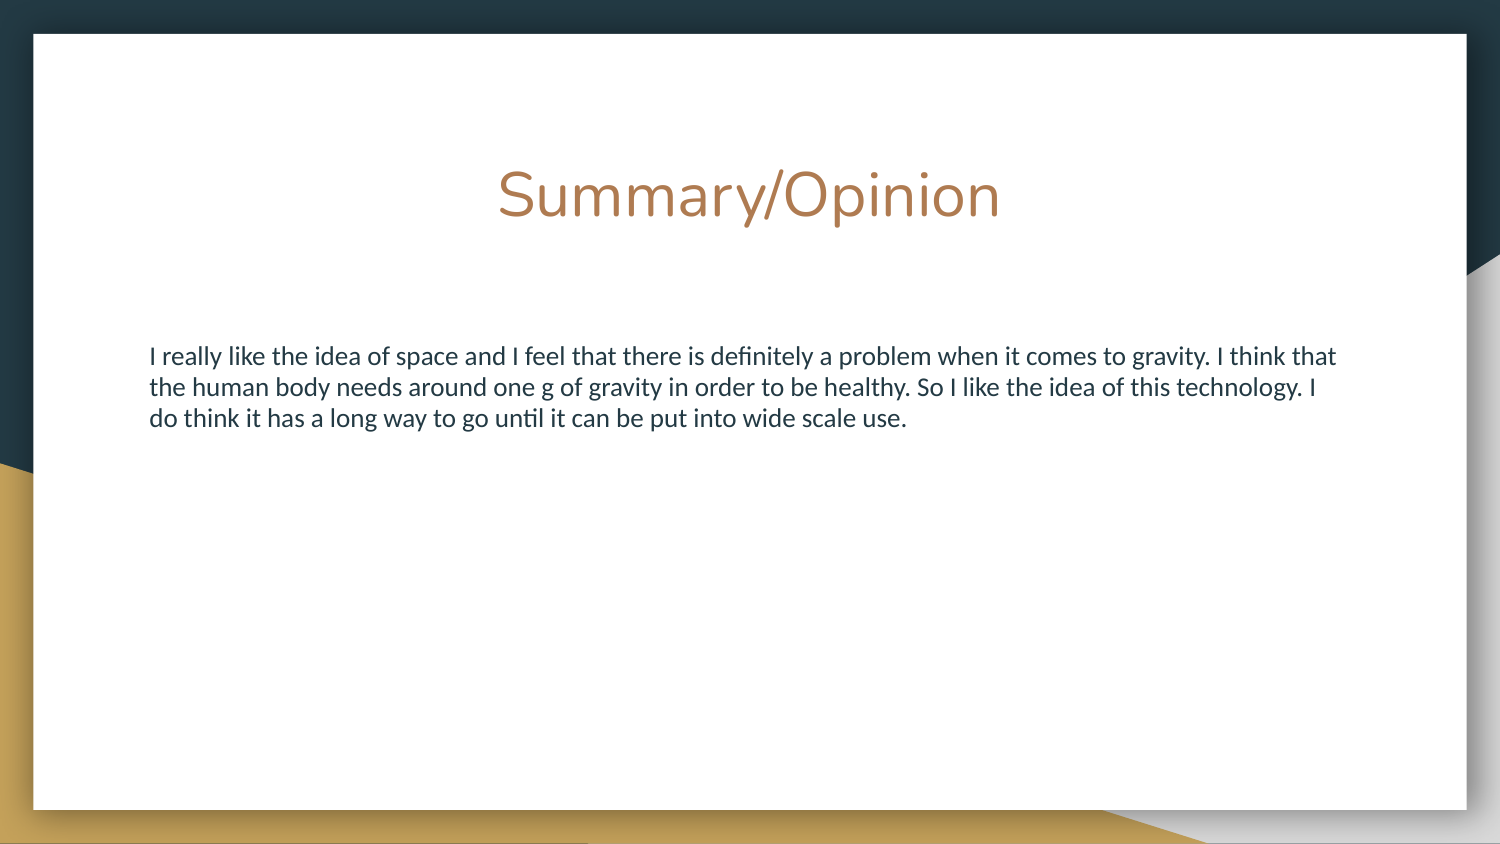

# Summary/Opinion
I really like the idea of space and I feel that there is definitely a problem when it comes to gravity. I think that the human body needs around one g of gravity in order to be healthy. So I like the idea of this technology. I do think it has a long way to go until it can be put into wide scale use.